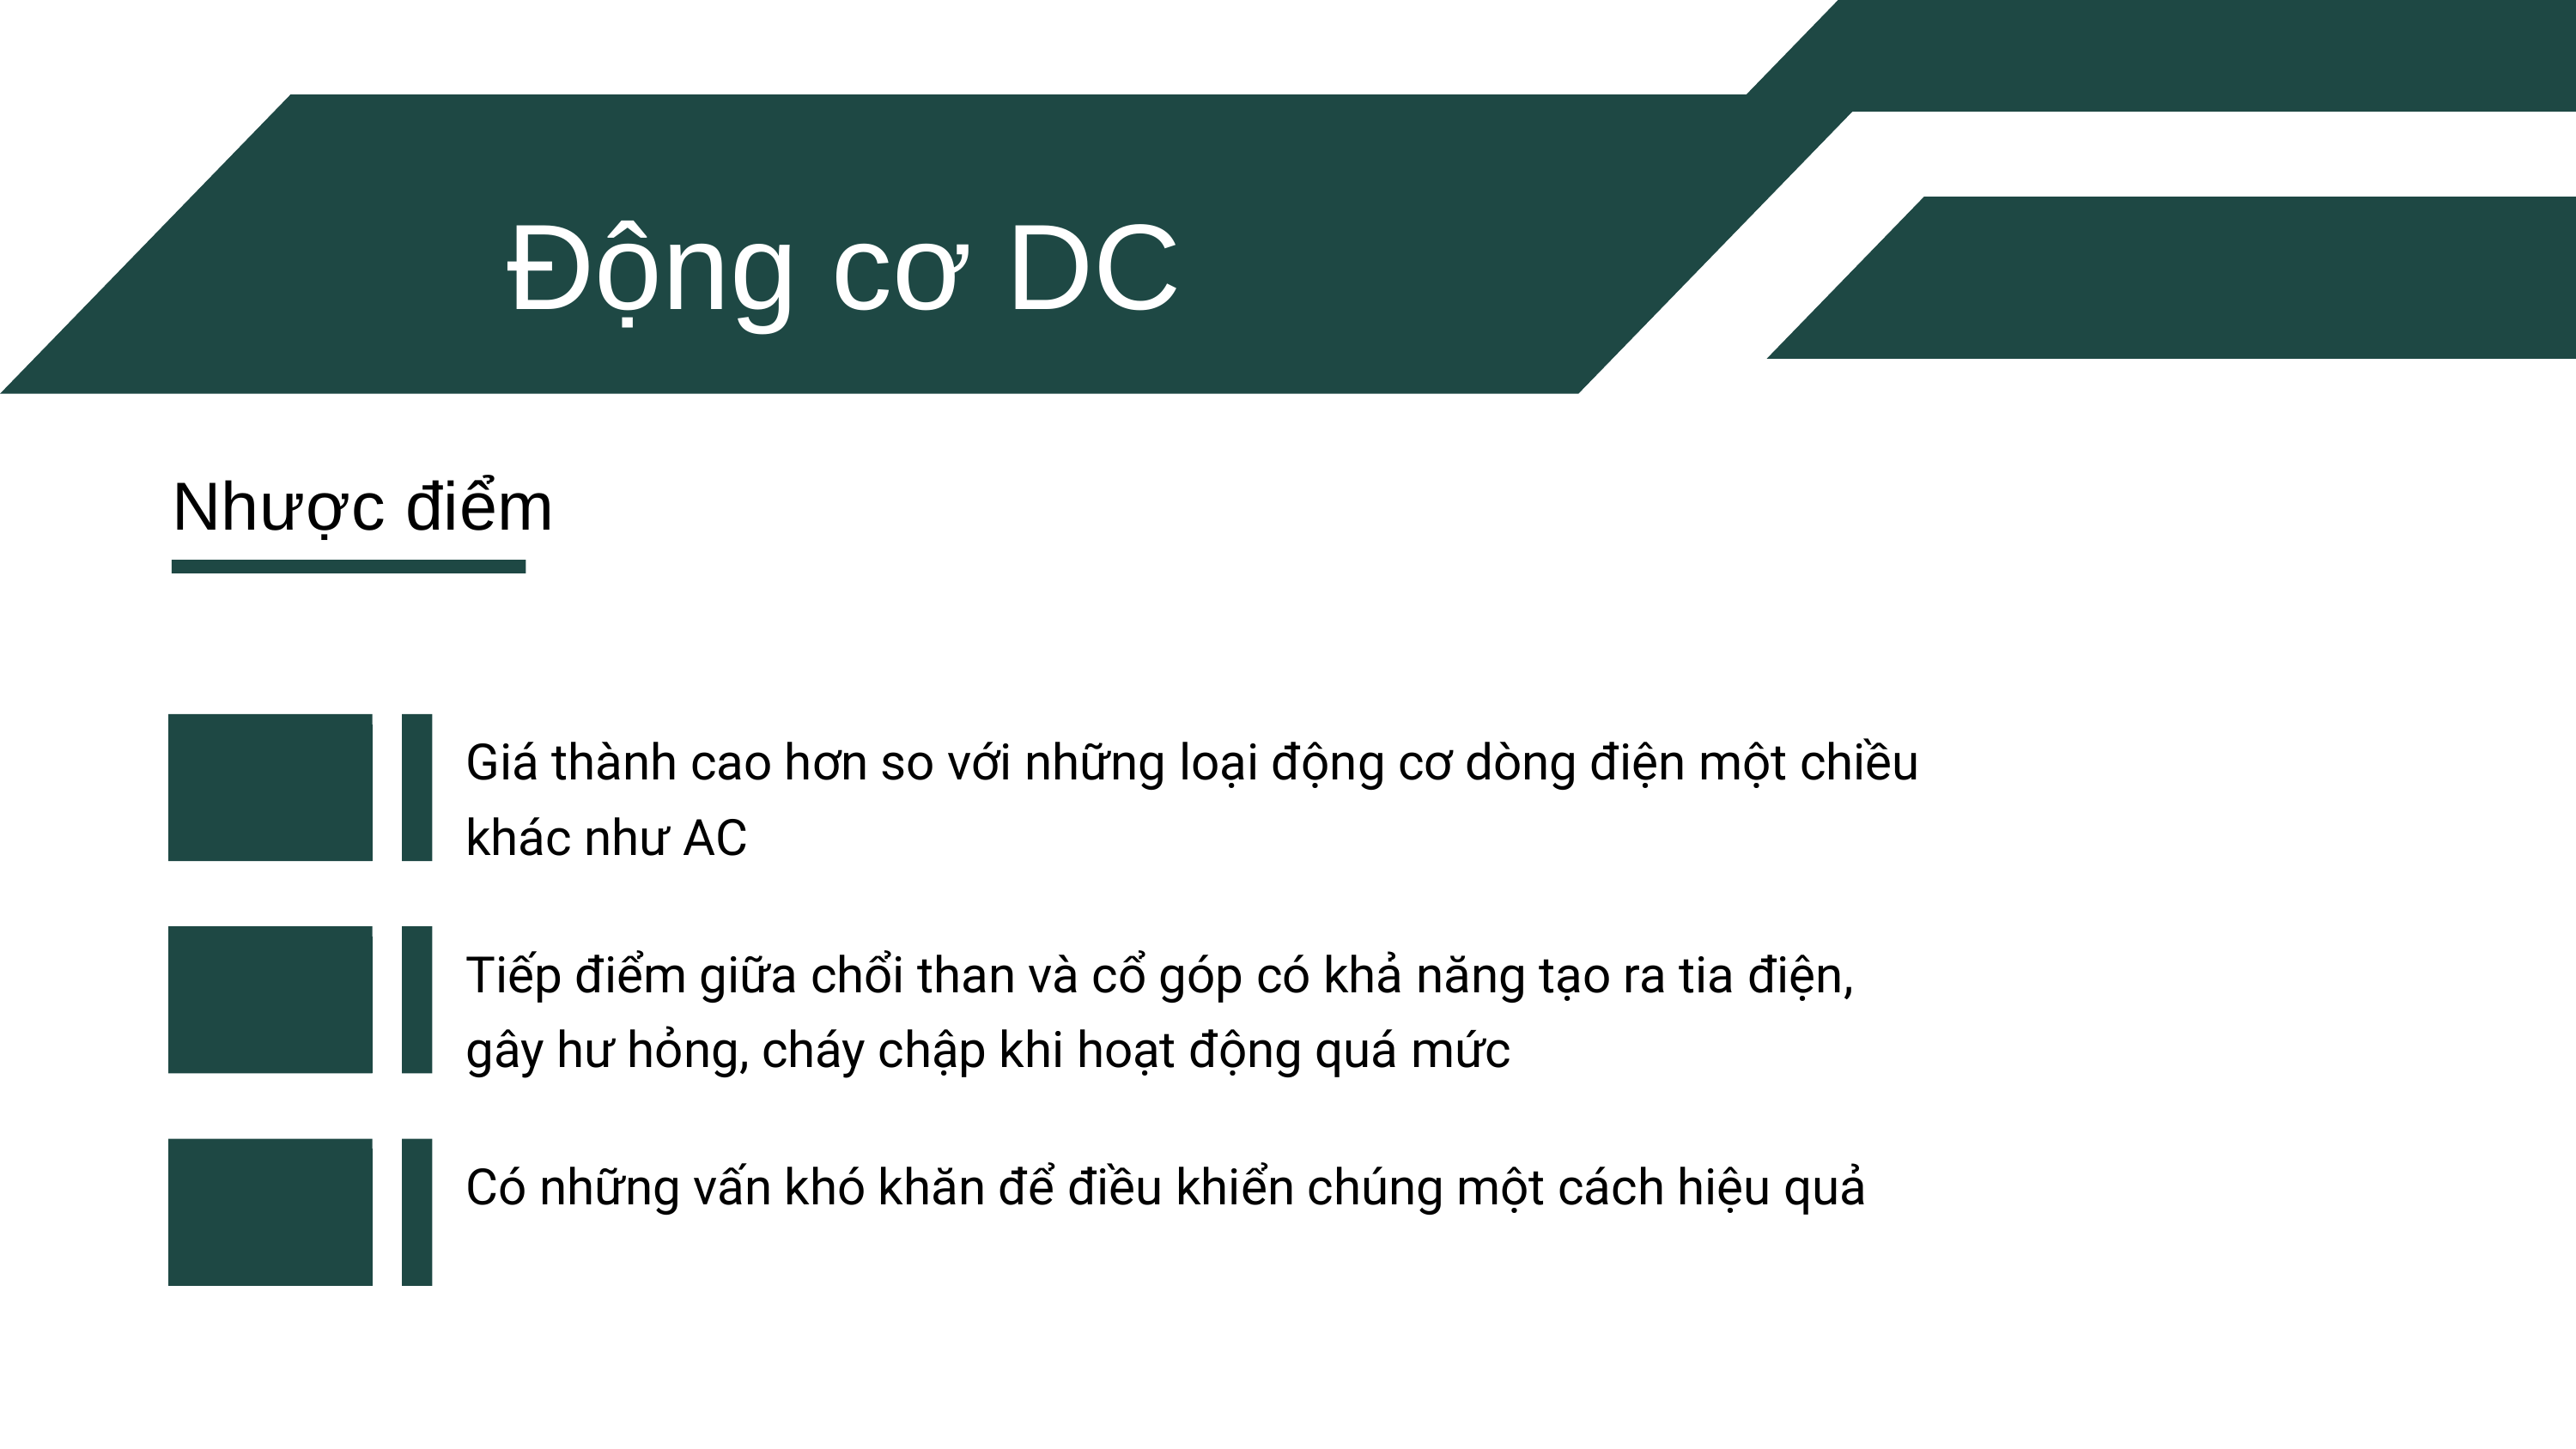

Động cơ DC

Nhược điểm

Giá thành cao hơn so với những loại động cơ dòng điện một chiều khác như AC

Tiếp điểm giữa chổi than và cổ góp có khả năng tạo ra tia điện, gây hư hỏng, cháy chập khi hoạt động quá mức

Có những vấn khó khăn để điều khiển chúng một cách hiệu quả